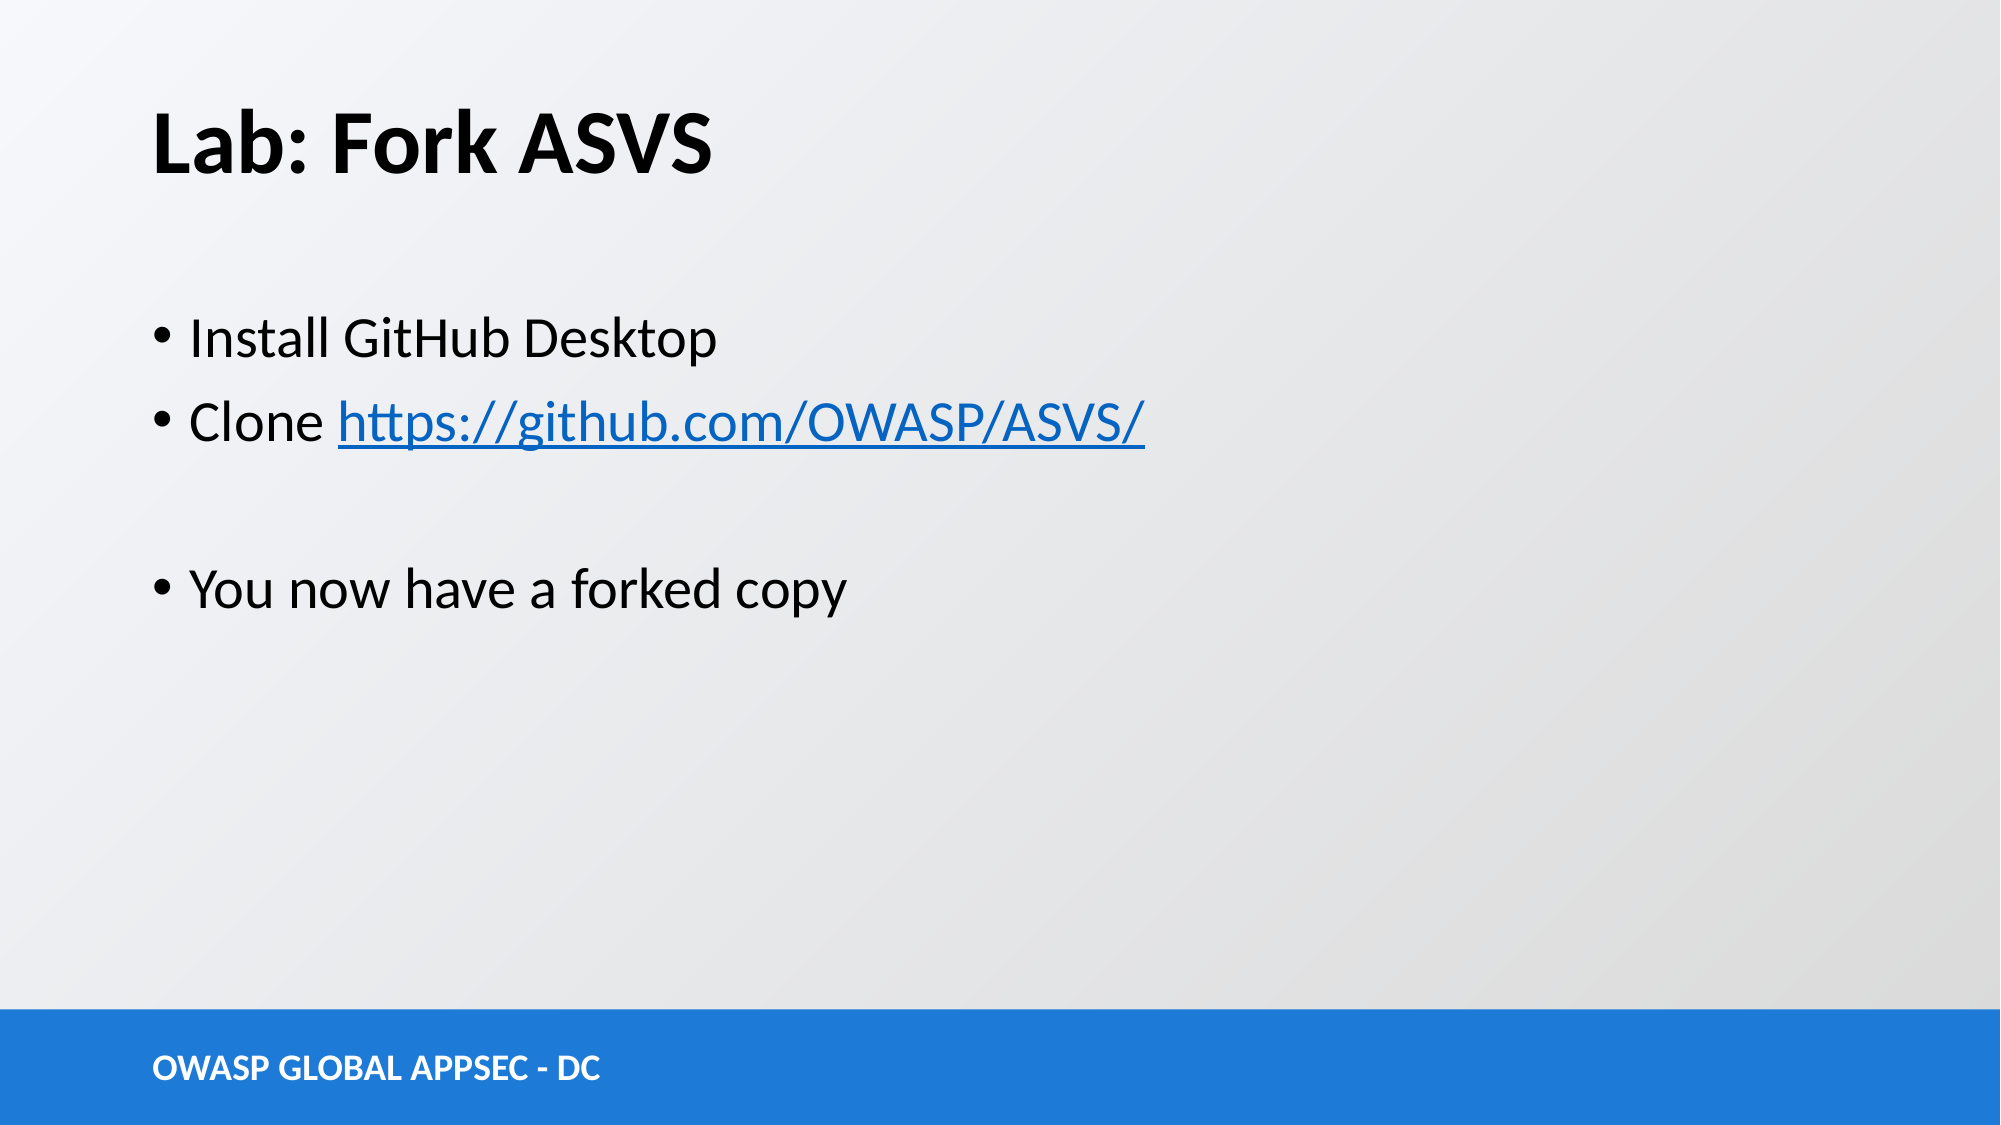

# Lab: Fork ASVS
Install GitHub Desktop
Clone https://github.com/OWASP/ASVS/

You now have a forked copy